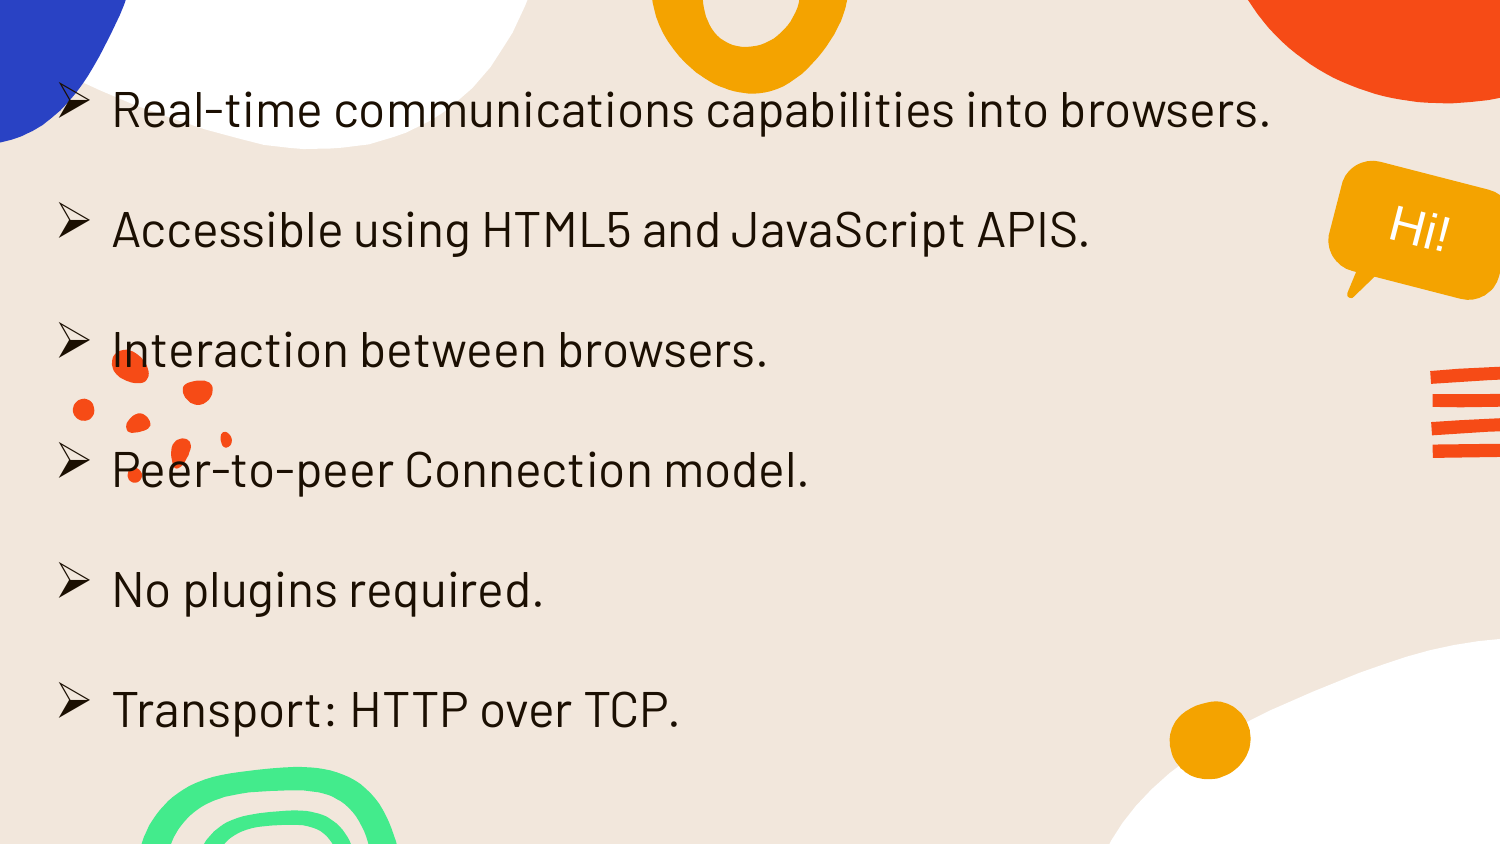

#
Real-time communications capabilities into browsers.

Accessible using HTML5 and JavaScript APIS.

Interaction between browsers.

Peer-to-peer Connection model.

No plugins required.

Transport: HTTP over TCP.
Hi!